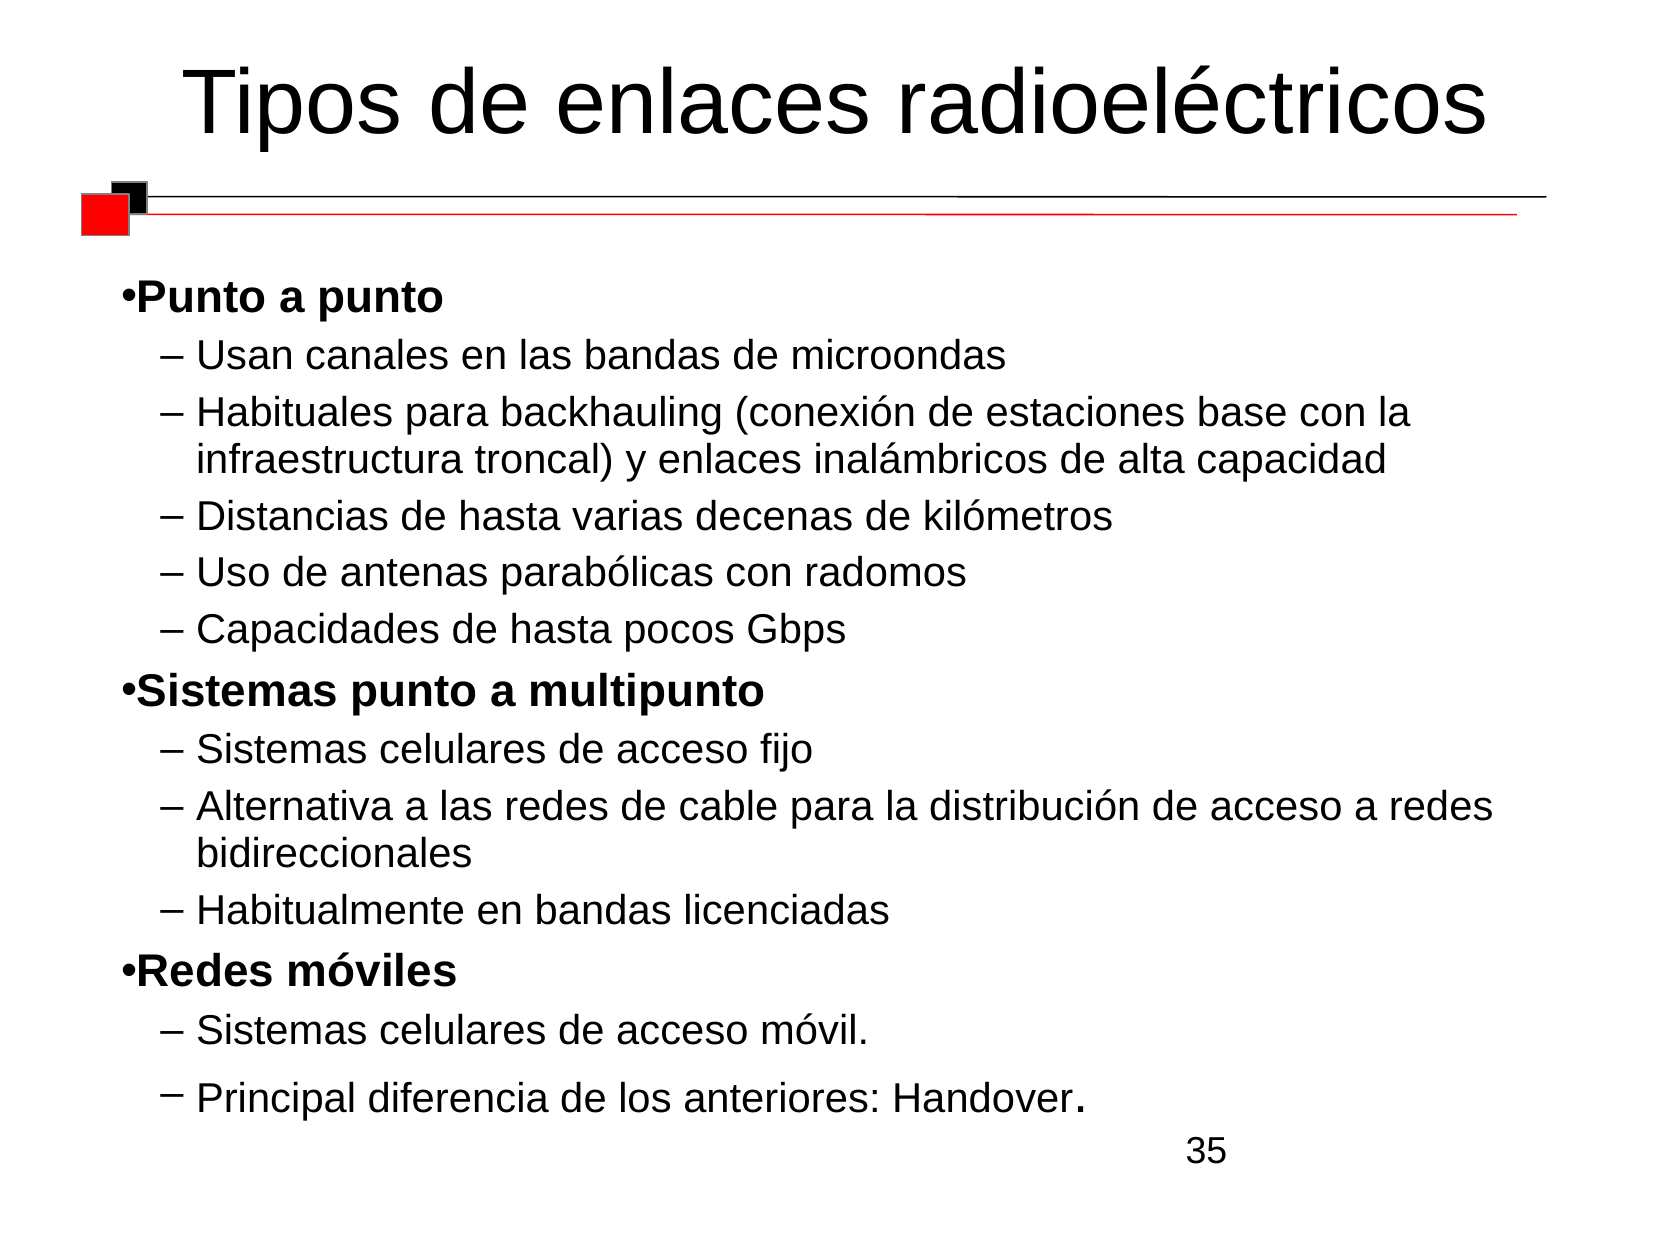

Tipos de enlaces radioeléctricos

Punto a punto
Usan canales en las bandas de microondas
Habituales para backhauling (conexión de estaciones base con la infraestructura troncal) y enlaces inalámbricos de alta capacidad
Distancias de hasta varias decenas de kilómetros
Uso de antenas parabólicas con radomos
Capacidades de hasta pocos Gbps
Sistemas punto a multipunto
Sistemas celulares de acceso fijo
Alternativa a las redes de cable para la distribución de acceso a redes bidireccionales
Habitualmente en bandas licenciadas
Redes móviles
Sistemas celulares de acceso móvil.
Principal diferencia de los anteriores: Handover.
35